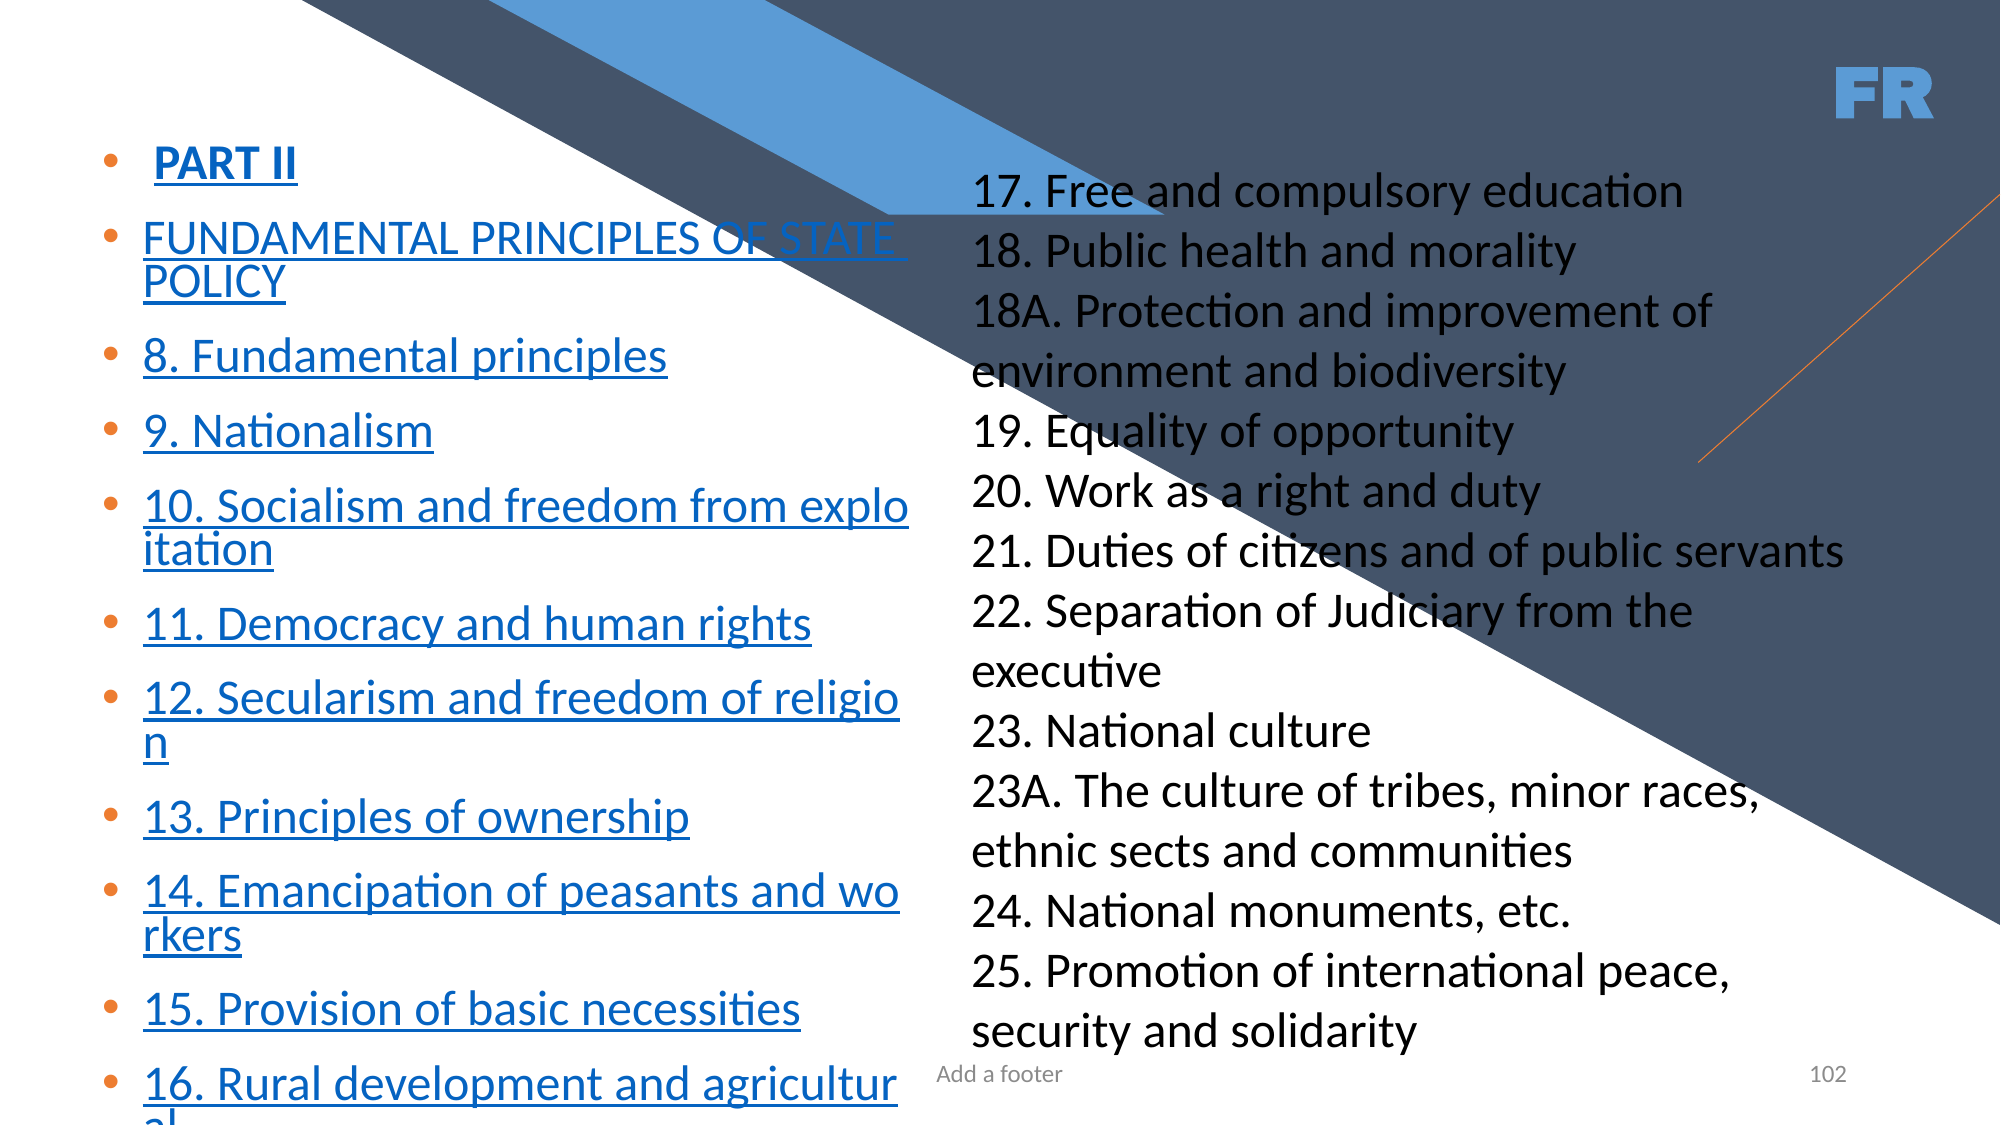

Part II
FUNDAMENTAL PRINCIPLES OF STATE POLICY
8. Fundamental principles
9. Nationalism
10. Socialism and freedom from exploitation
11. Democracy and human rights
12. Secularism and freedom of religion
13. Principles of ownership
14. Emancipation of peasants and workers
15. Provision of basic necessities
16. Rural development and agricultural revolution
17. Free and compulsory education
18. Public health and morality
18A. Protection and improvement of environment and biodiversity
19. Equality of opportunity
20. Work as a right and duty
21. Duties of citizens and of public servants
22. Separation of Judiciary from the executive
23. National culture
23A. The culture of tribes, minor races, ethnic sects and communities
24. National monuments, etc.
25. Promotion of international peace, security and solidarity
Add a footer
102